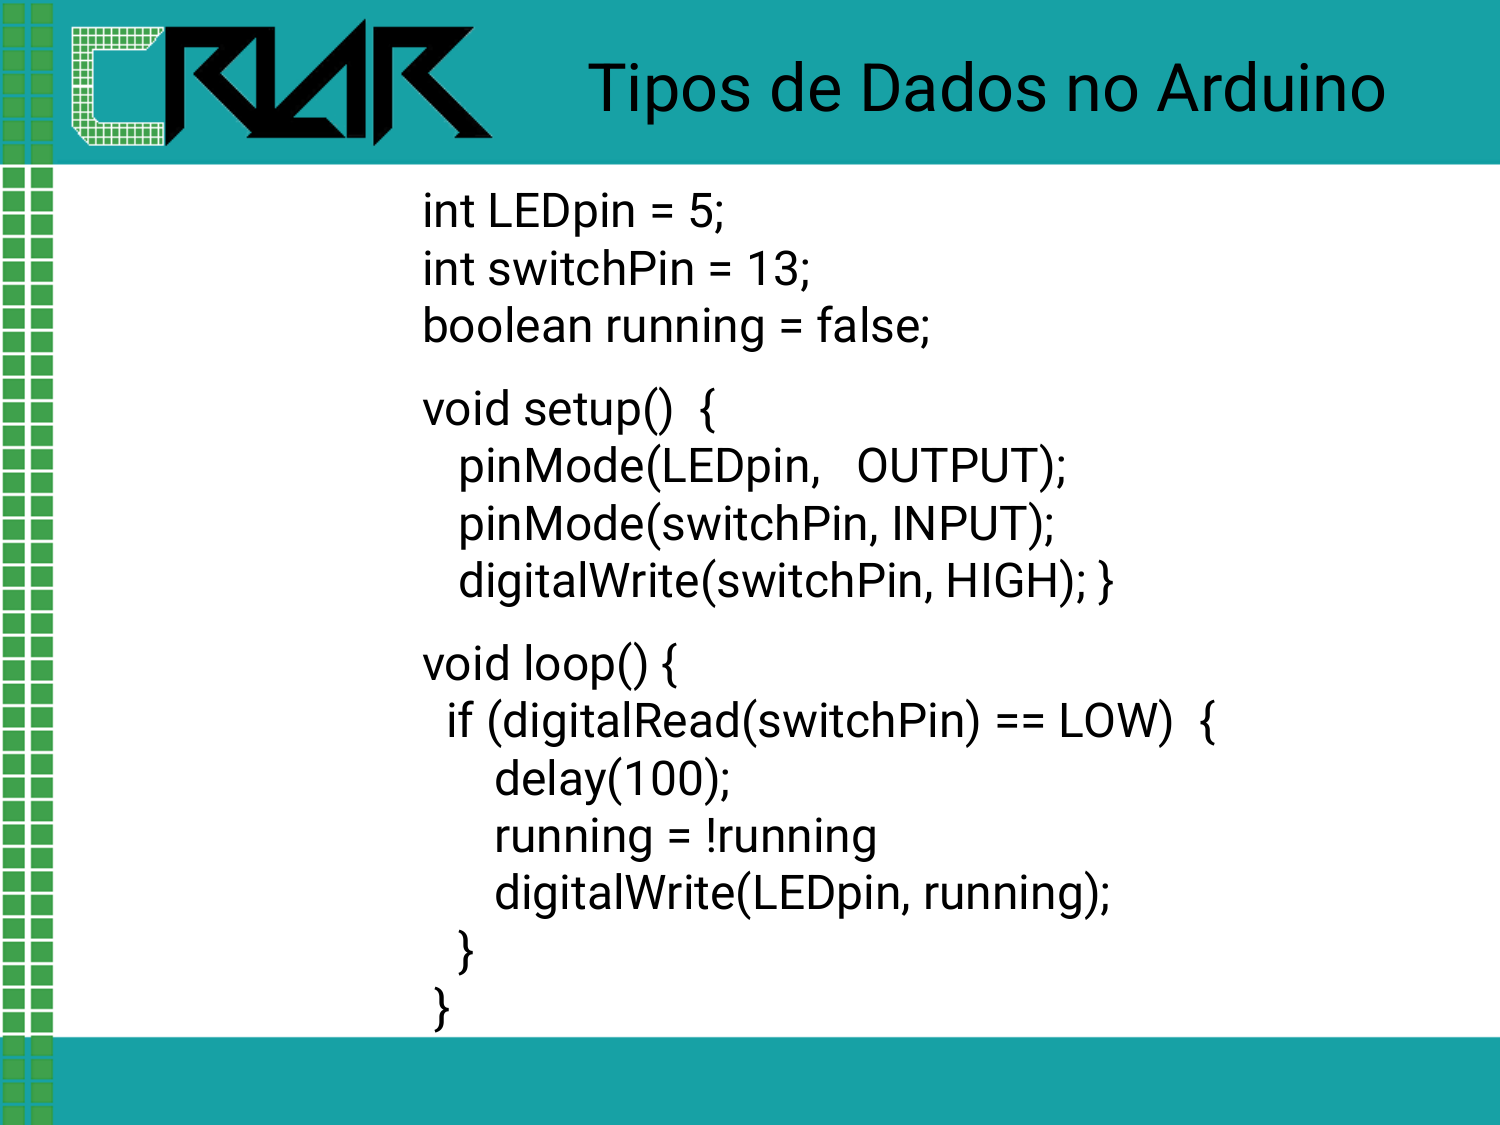

Tipos de Dados no Arduino
int LEDpin = 5;
int switchPin = 13;
boolean running = false;

void setup()  {
   pinMode(LEDpin,   OUTPUT);
   pinMode(switchPin, INPUT);
   digitalWrite(switchPin, HIGH); }

void loop() {
  if (digitalRead(switchPin) == LOW)  {
      delay(100);
      running = !running
      digitalWrite(LEDpin, running);
   }
 }